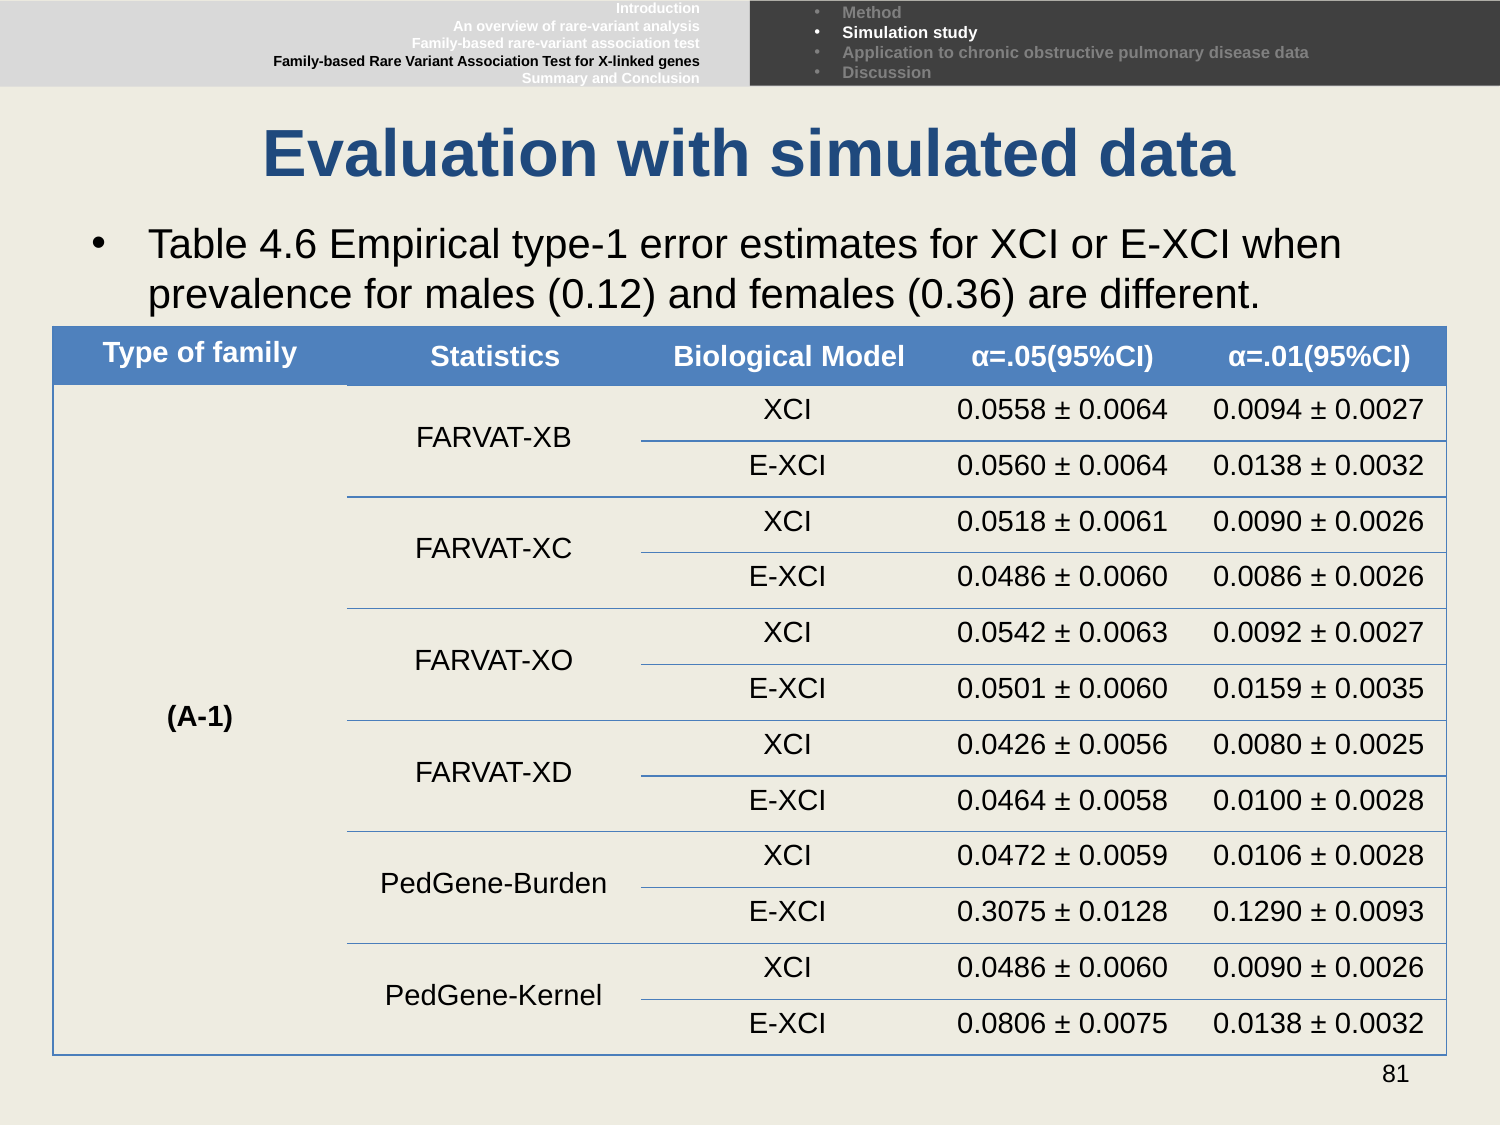

Introduction
An overview of rare-variant analysis
Family-based rare-variant association test
Family-based Rare Variant Association Test for X-linked genes
Summary and Conclusion
Method
Simulation study
Application to chronic obstructive pulmonary disease data
Discussion

# Evaluation with simulated data
Table 4.6 Empirical type-1 error estimates for XCI or E-XCI when prevalence for males (0.12) and females (0.36) are different.
| Type of family | Statistics | Biological Model | α=.05(95%CI) | α=.01(95%CI) |
| --- | --- | --- | --- | --- |
| (A-1) | FARVAT-XB | XCI | 0.0558 ± 0.0064 | 0.0094 ± 0.0027 |
|  |  | E-XCI | 0.0560 ± 0.0064 | 0.0138 ± 0.0032 |
|  | FARVAT-XC | XCI | 0.0518 ± 0.0061 | 0.0090 ± 0.0026 |
|  |  | E-XCI | 0.0486 ± 0.0060 | 0.0086 ± 0.0026 |
|  | FARVAT-XO | XCI | 0.0542 ± 0.0063 | 0.0092 ± 0.0027 |
|  |  | E-XCI | 0.0501 ± 0.0060 | 0.0159 ± 0.0035 |
|  | FARVAT-XD | XCI | 0.0426 ± 0.0056 | 0.0080 ± 0.0025 |
|  |  | E-XCI | 0.0464 ± 0.0058 | 0.0100 ± 0.0028 |
|  | PedGene-Burden | XCI | 0.0472 ± 0.0059 | 0.0106 ± 0.0028 |
|  |  | E-XCI | 0.3075 ± 0.0128 | 0.1290 ± 0.0093 |
|  | PedGene-Kernel | XCI | 0.0486 ± 0.0060 | 0.0090 ± 0.0026 |
|  |  | E-XCI | 0.0806 ± 0.0075 | 0.0138 ± 0.0032 |
81